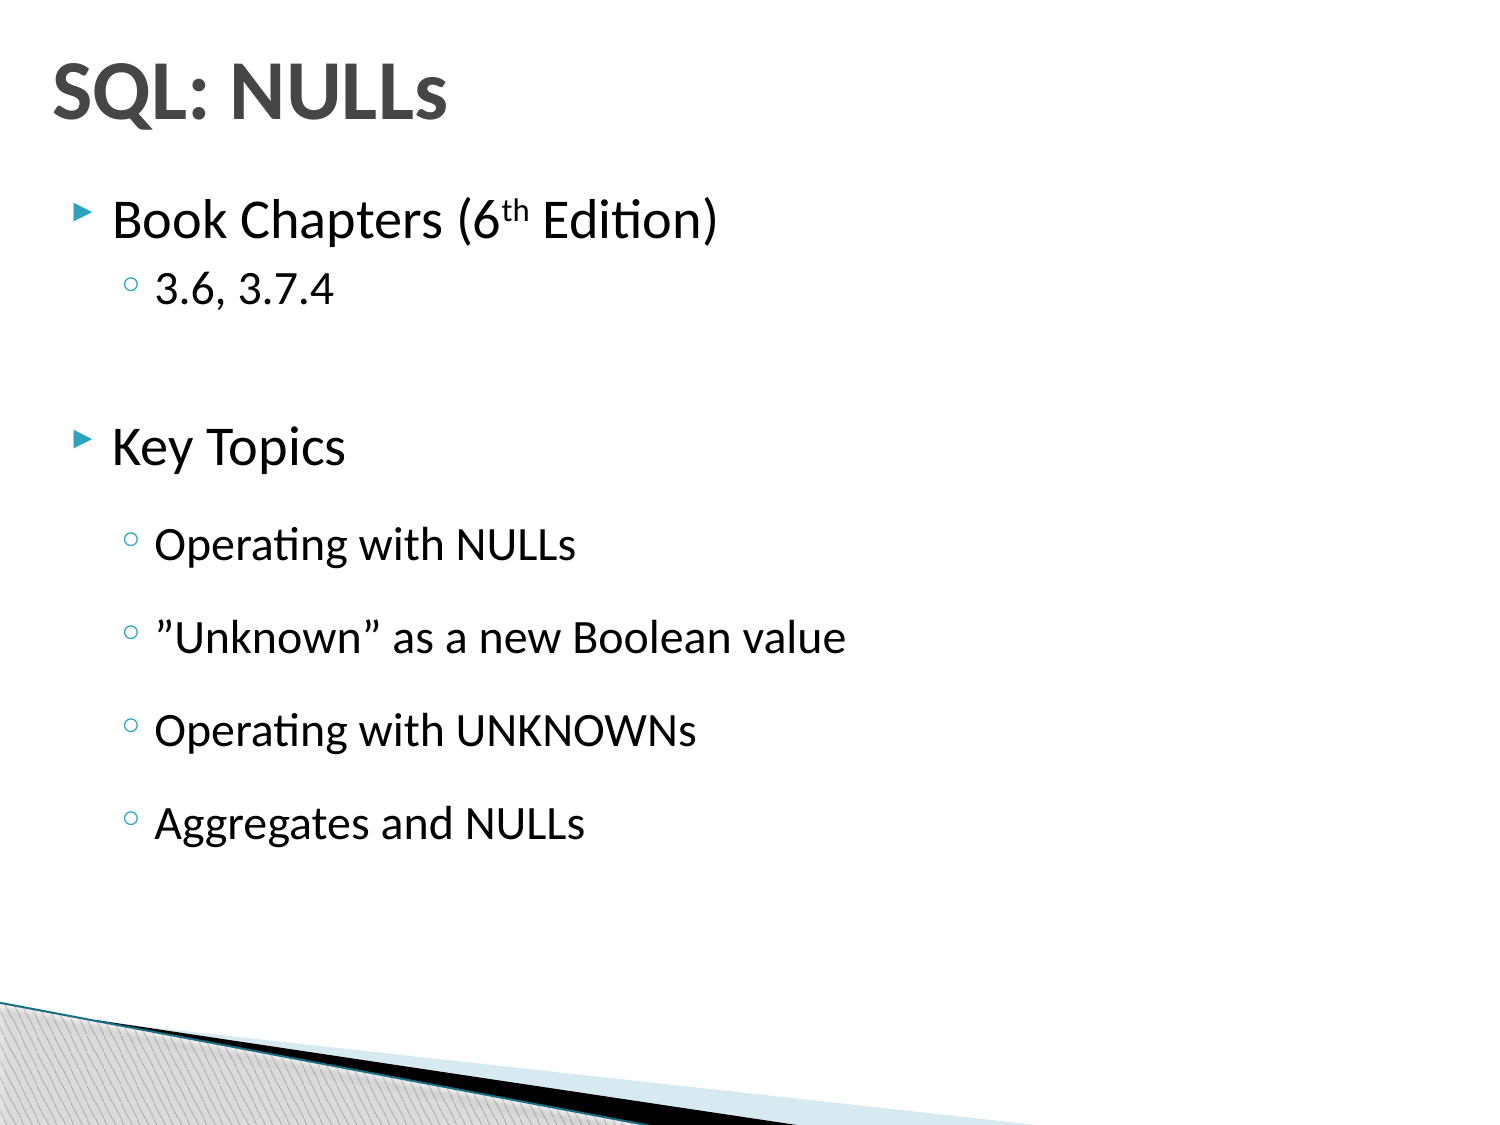

# SQL: NULLs
Book Chapters (6th Edition)
3.6, 3.7.4

Key Topics
Operating with NULLs
”Unknown” as a new Boolean value
Operating with UNKNOWNs
Aggregates and NULLs